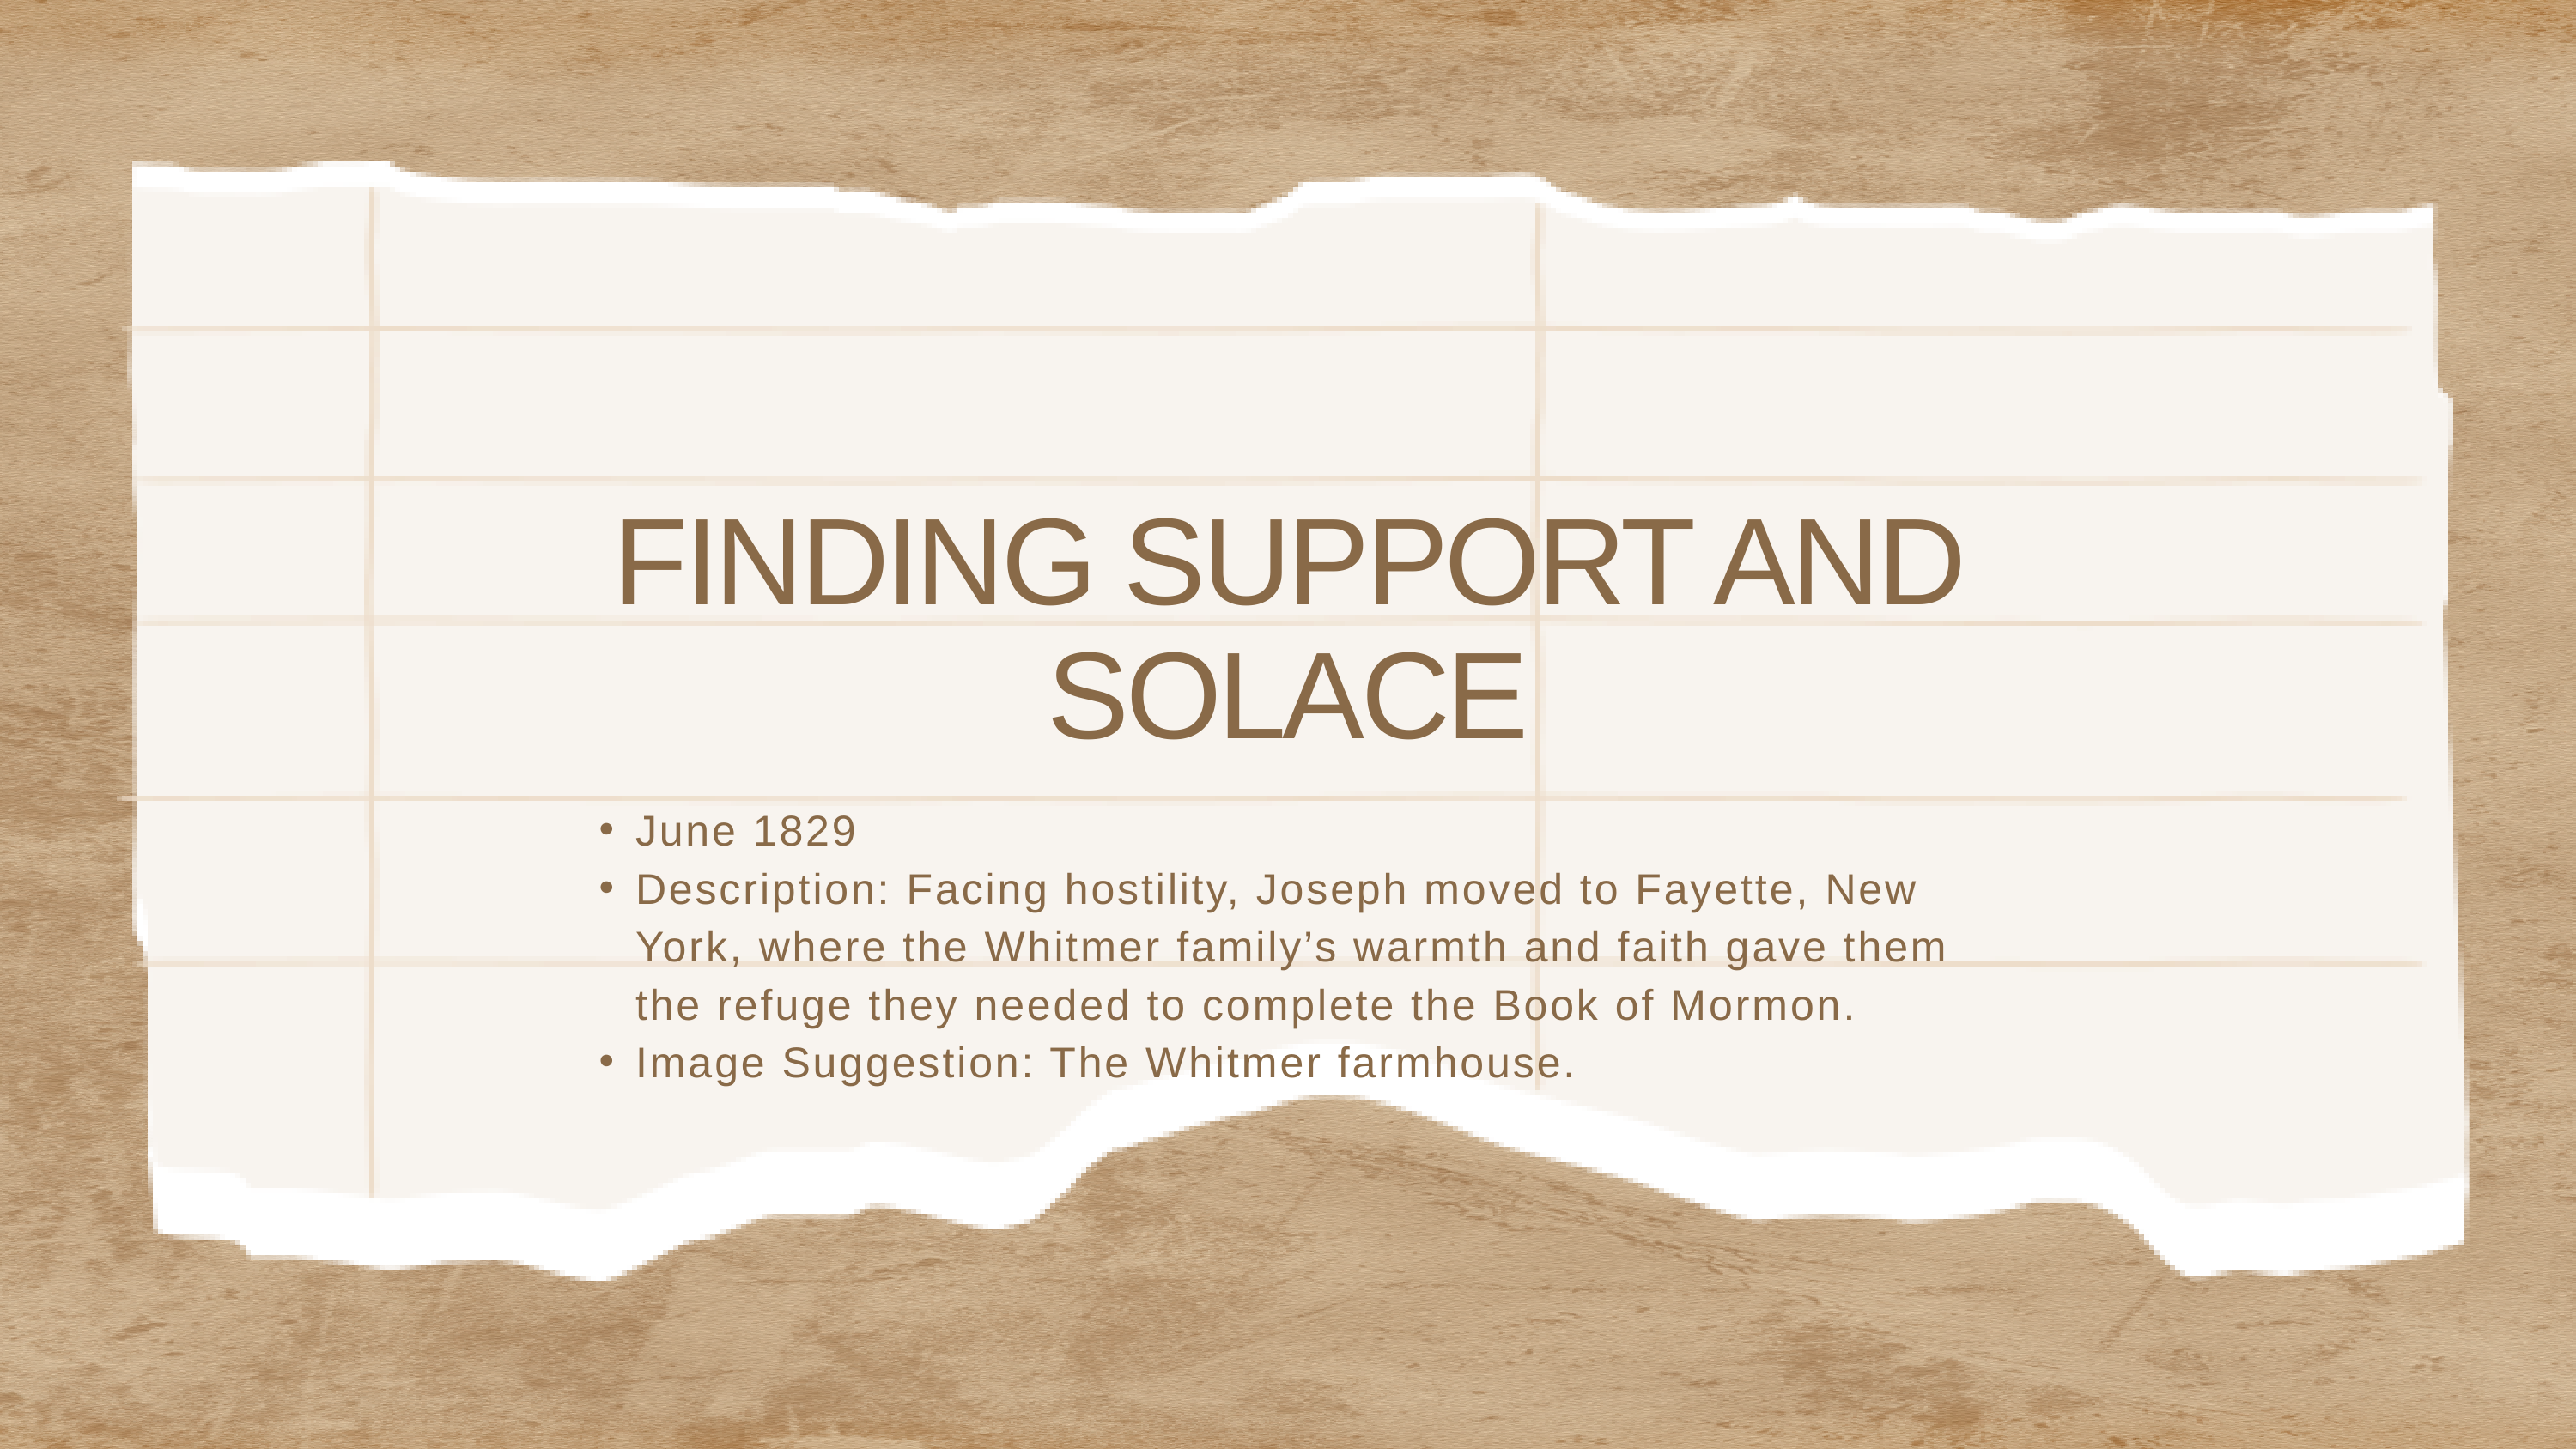

FINDING SUPPORT AND SOLACE
June 1829
Description: Facing hostility, Joseph moved to Fayette, New York, where the Whitmer family’s warmth and faith gave them the refuge they needed to complete the Book of Mormon.
Image Suggestion: The Whitmer farmhouse.